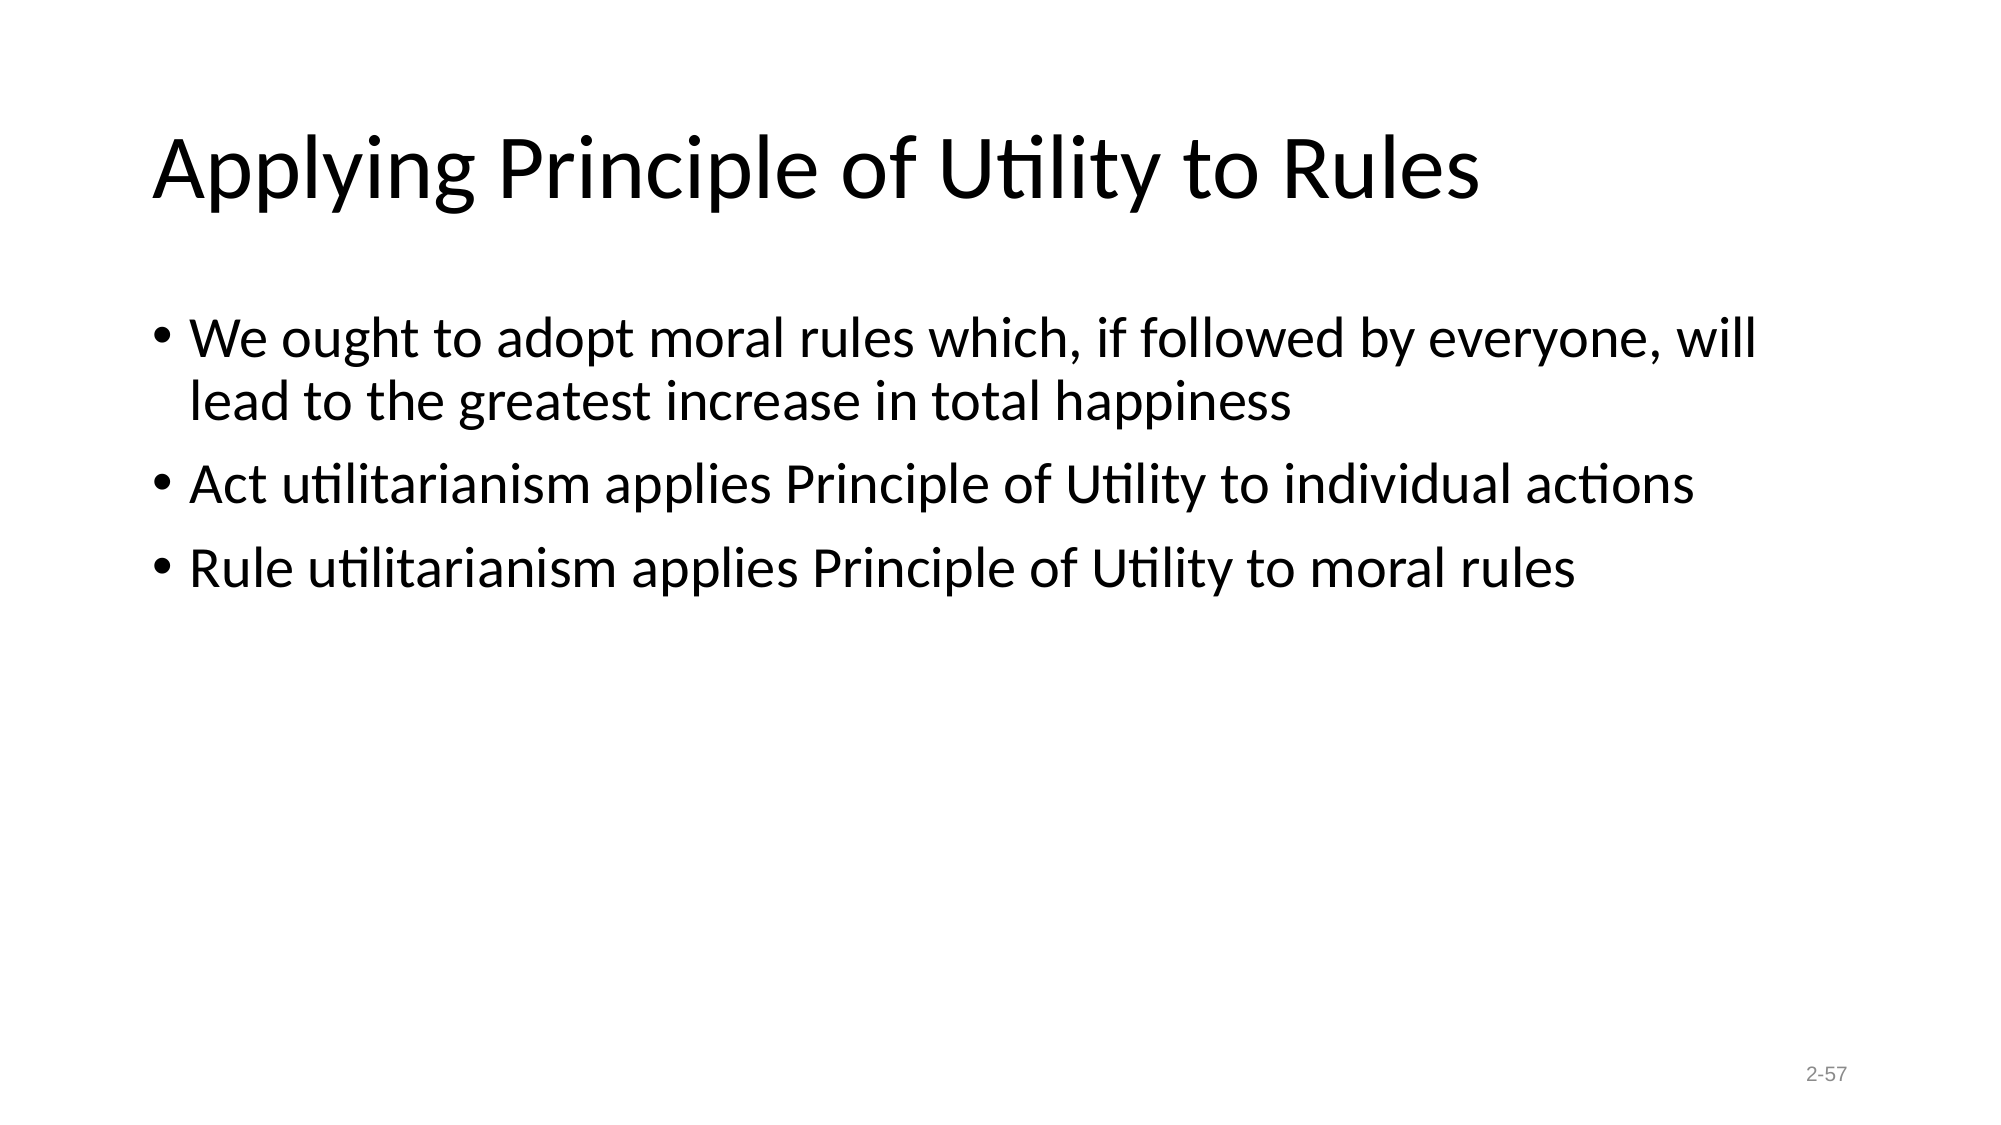

# Applying Principle of Utility to Rules
We ought to adopt moral rules which, if followed by everyone, will lead to the greatest increase in total happiness
Act utilitarianism applies Principle of Utility to individual actions
Rule utilitarianism applies Principle of Utility to moral rules
2-57